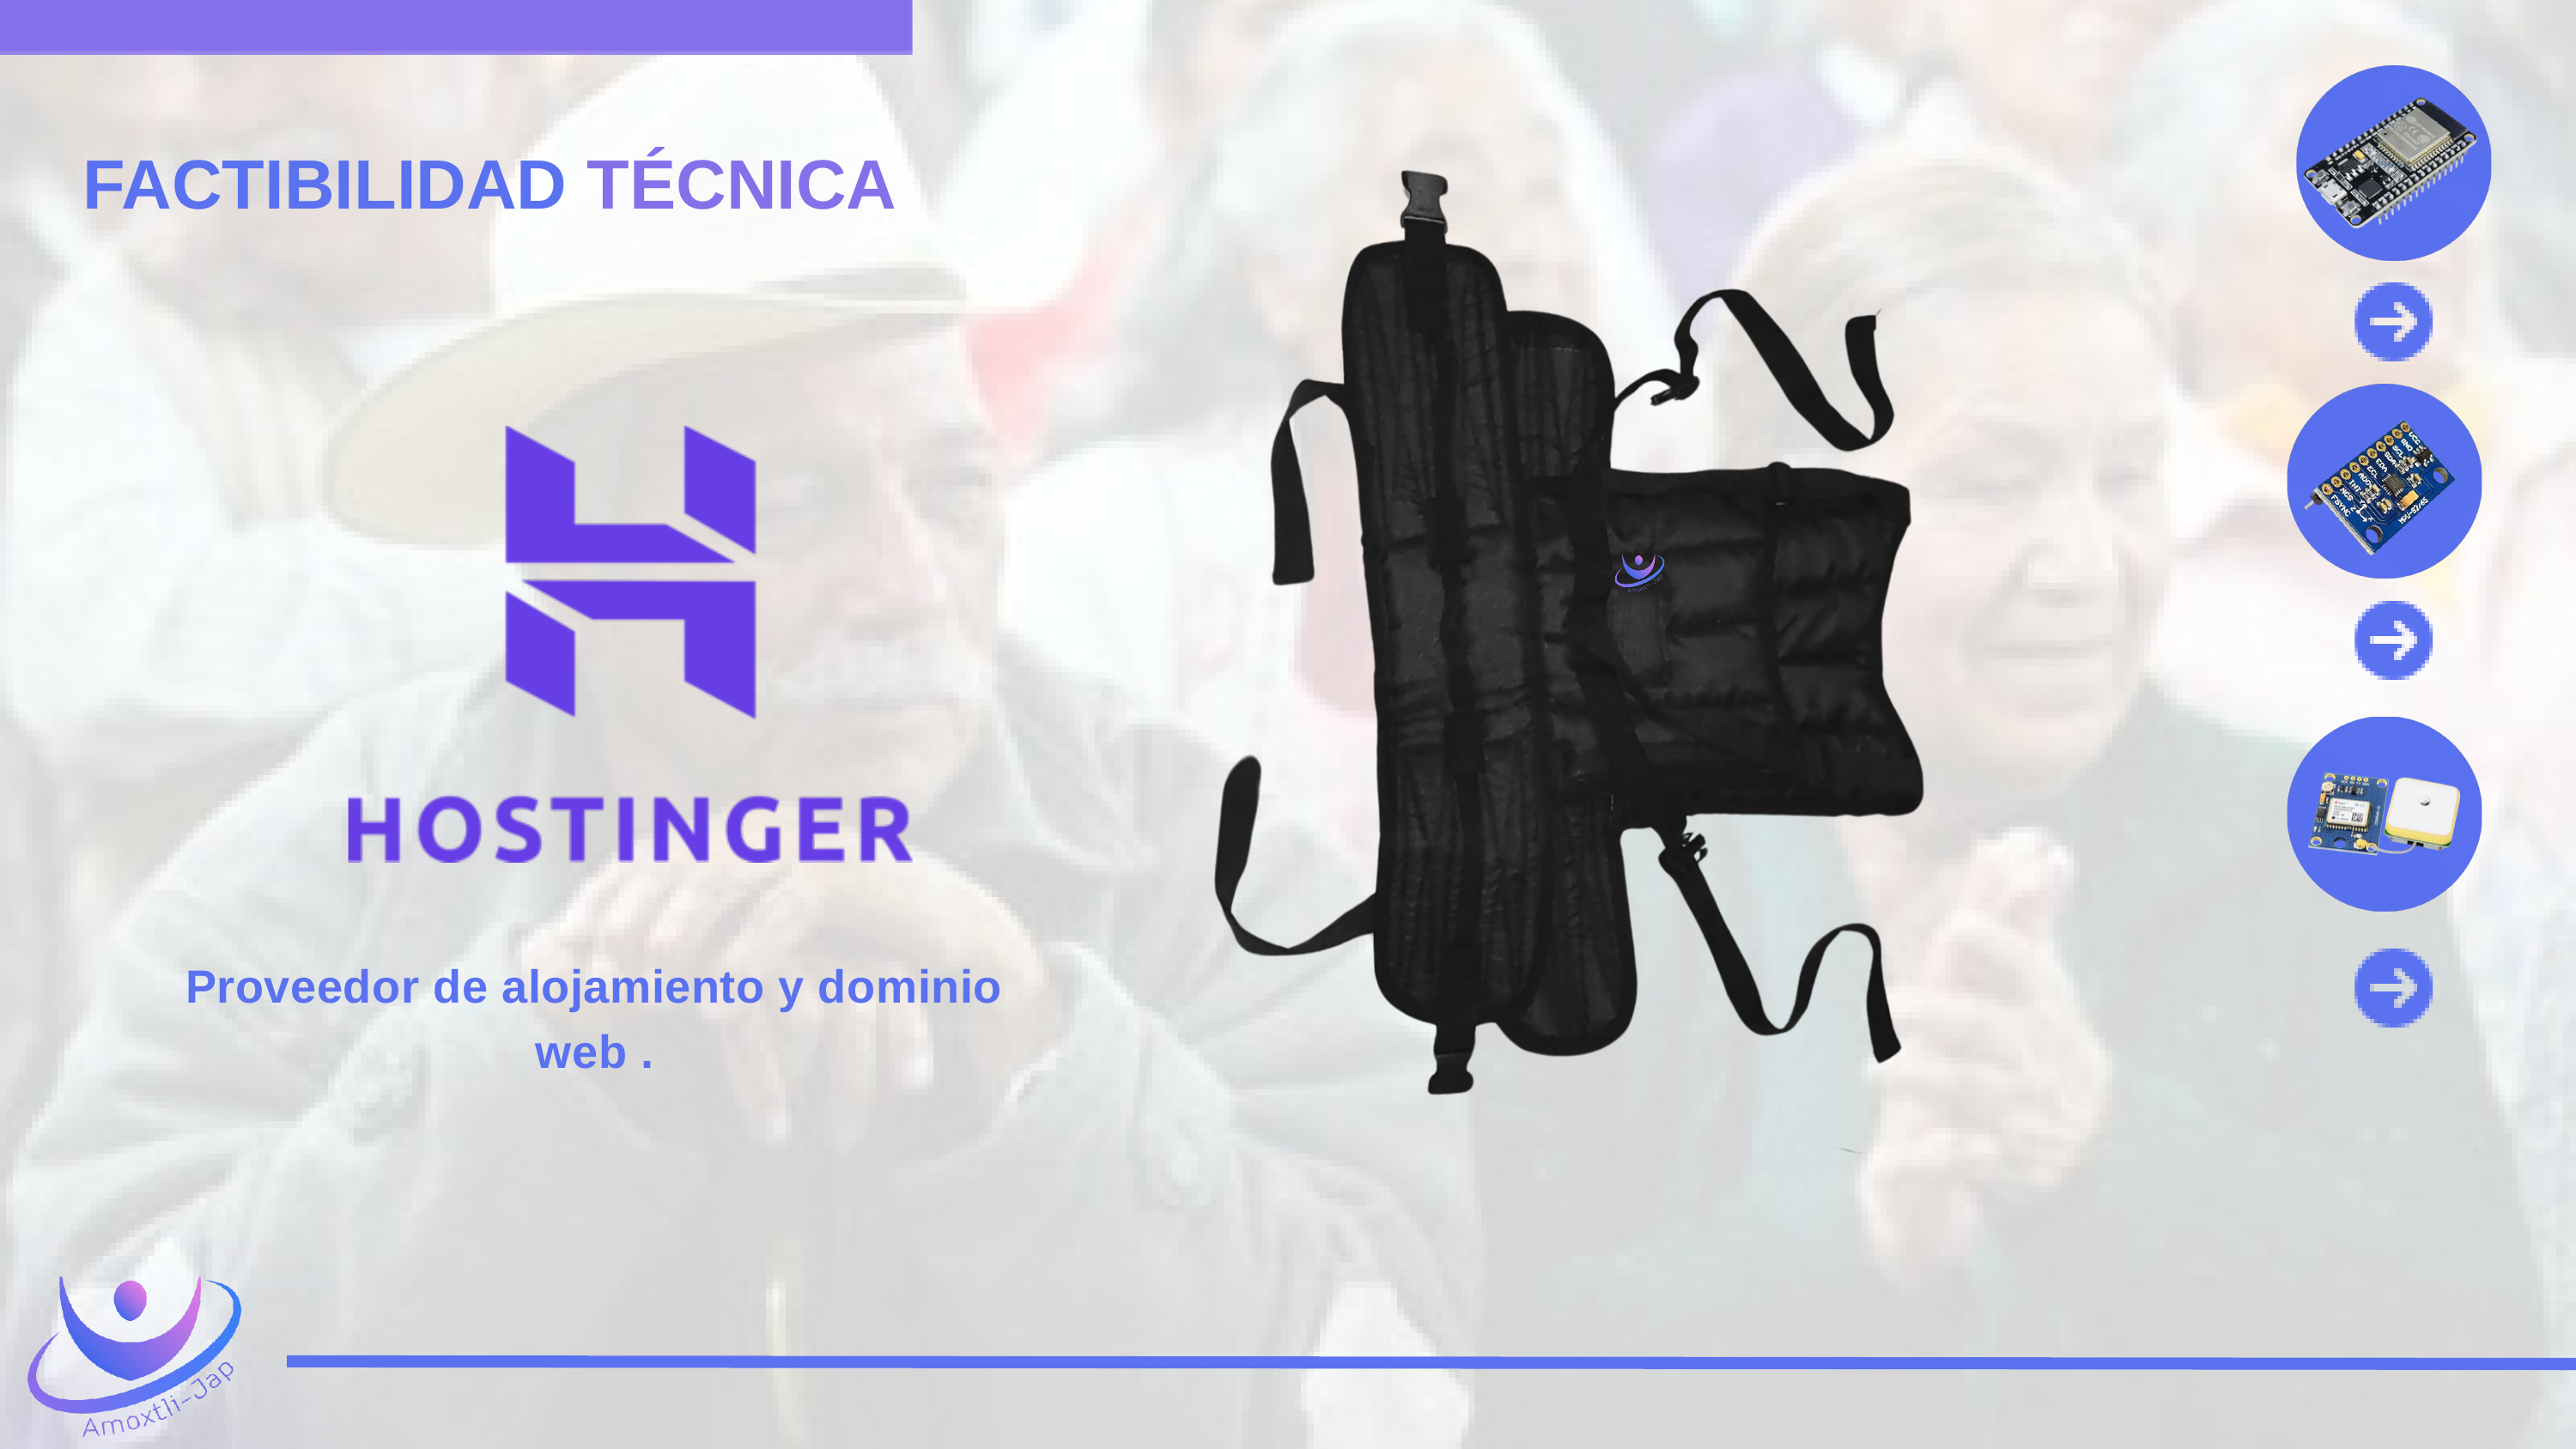

FACTIBILIDAD TÉCNICA

Proveedor de alojamiento y dominio web .